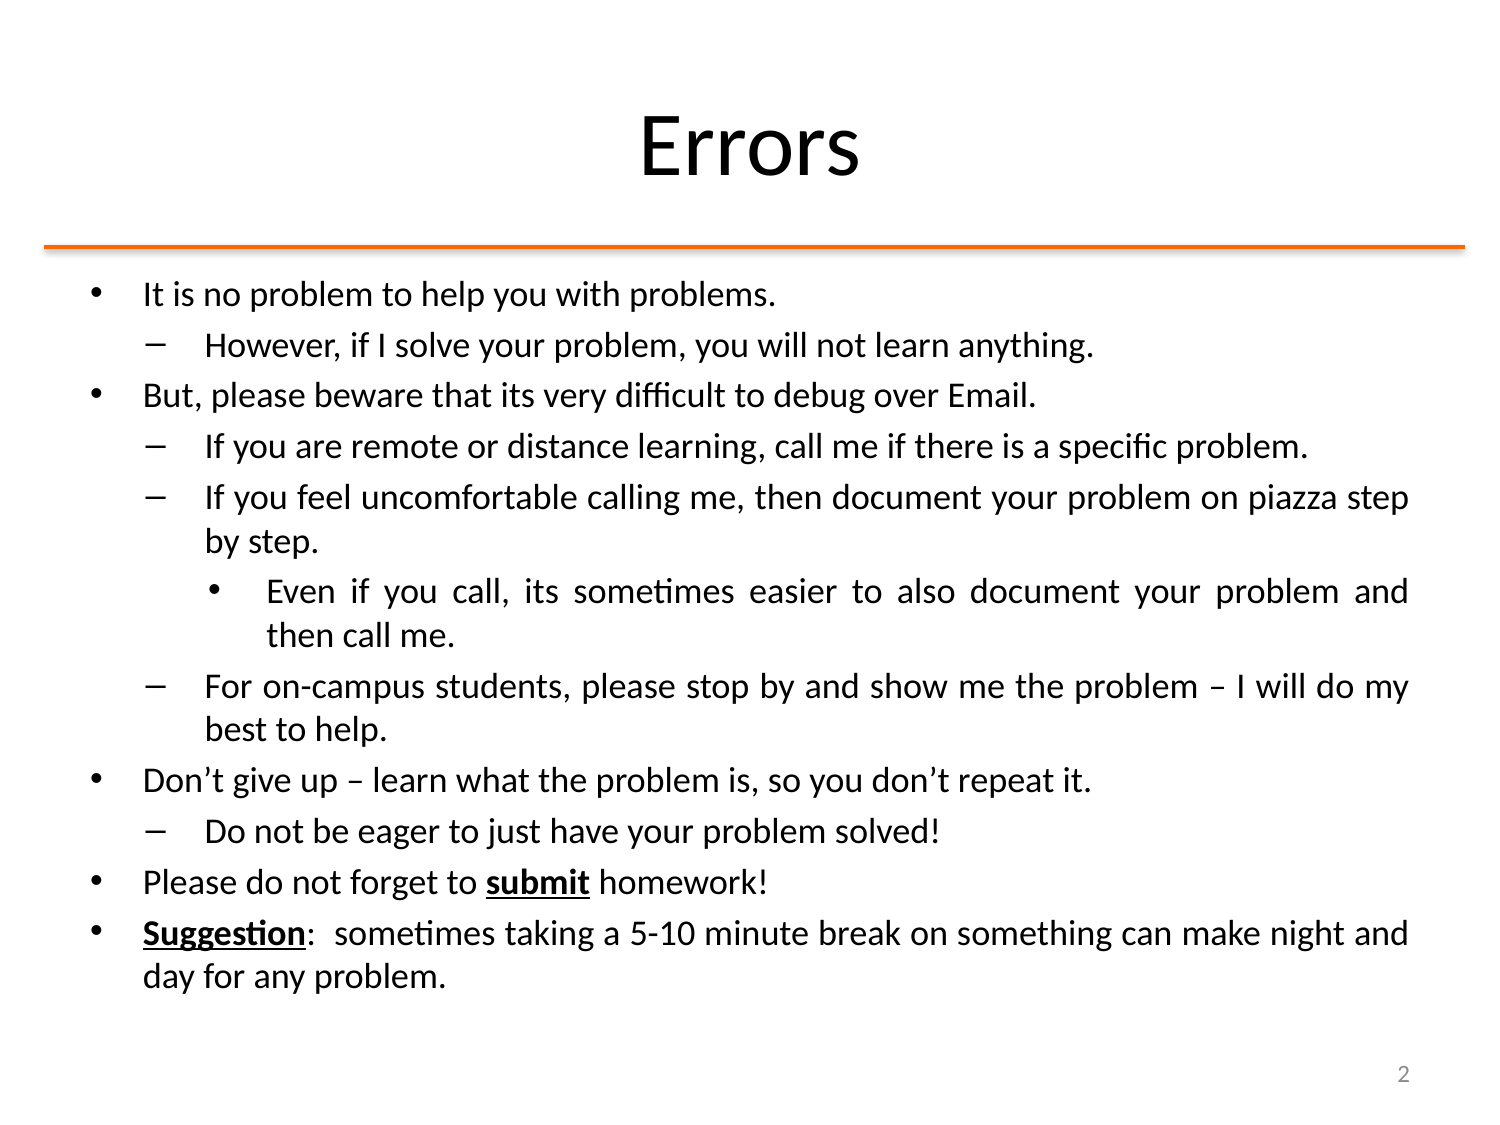

# Errors
It is no problem to help you with problems.
However, if I solve your problem, you will not learn anything.
But, please beware that its very difficult to debug over Email.
If you are remote or distance learning, call me if there is a specific problem.
If you feel uncomfortable calling me, then document your problem on piazza step by step.
Even if you call, its sometimes easier to also document your problem and then call me.
For on-campus students, please stop by and show me the problem – I will do my best to help.
Don’t give up – learn what the problem is, so you don’t repeat it.
Do not be eager to just have your problem solved!
Please do not forget to submit homework!
Suggestion:  sometimes taking a 5-10 minute break on something can make night and day for any problem.
2